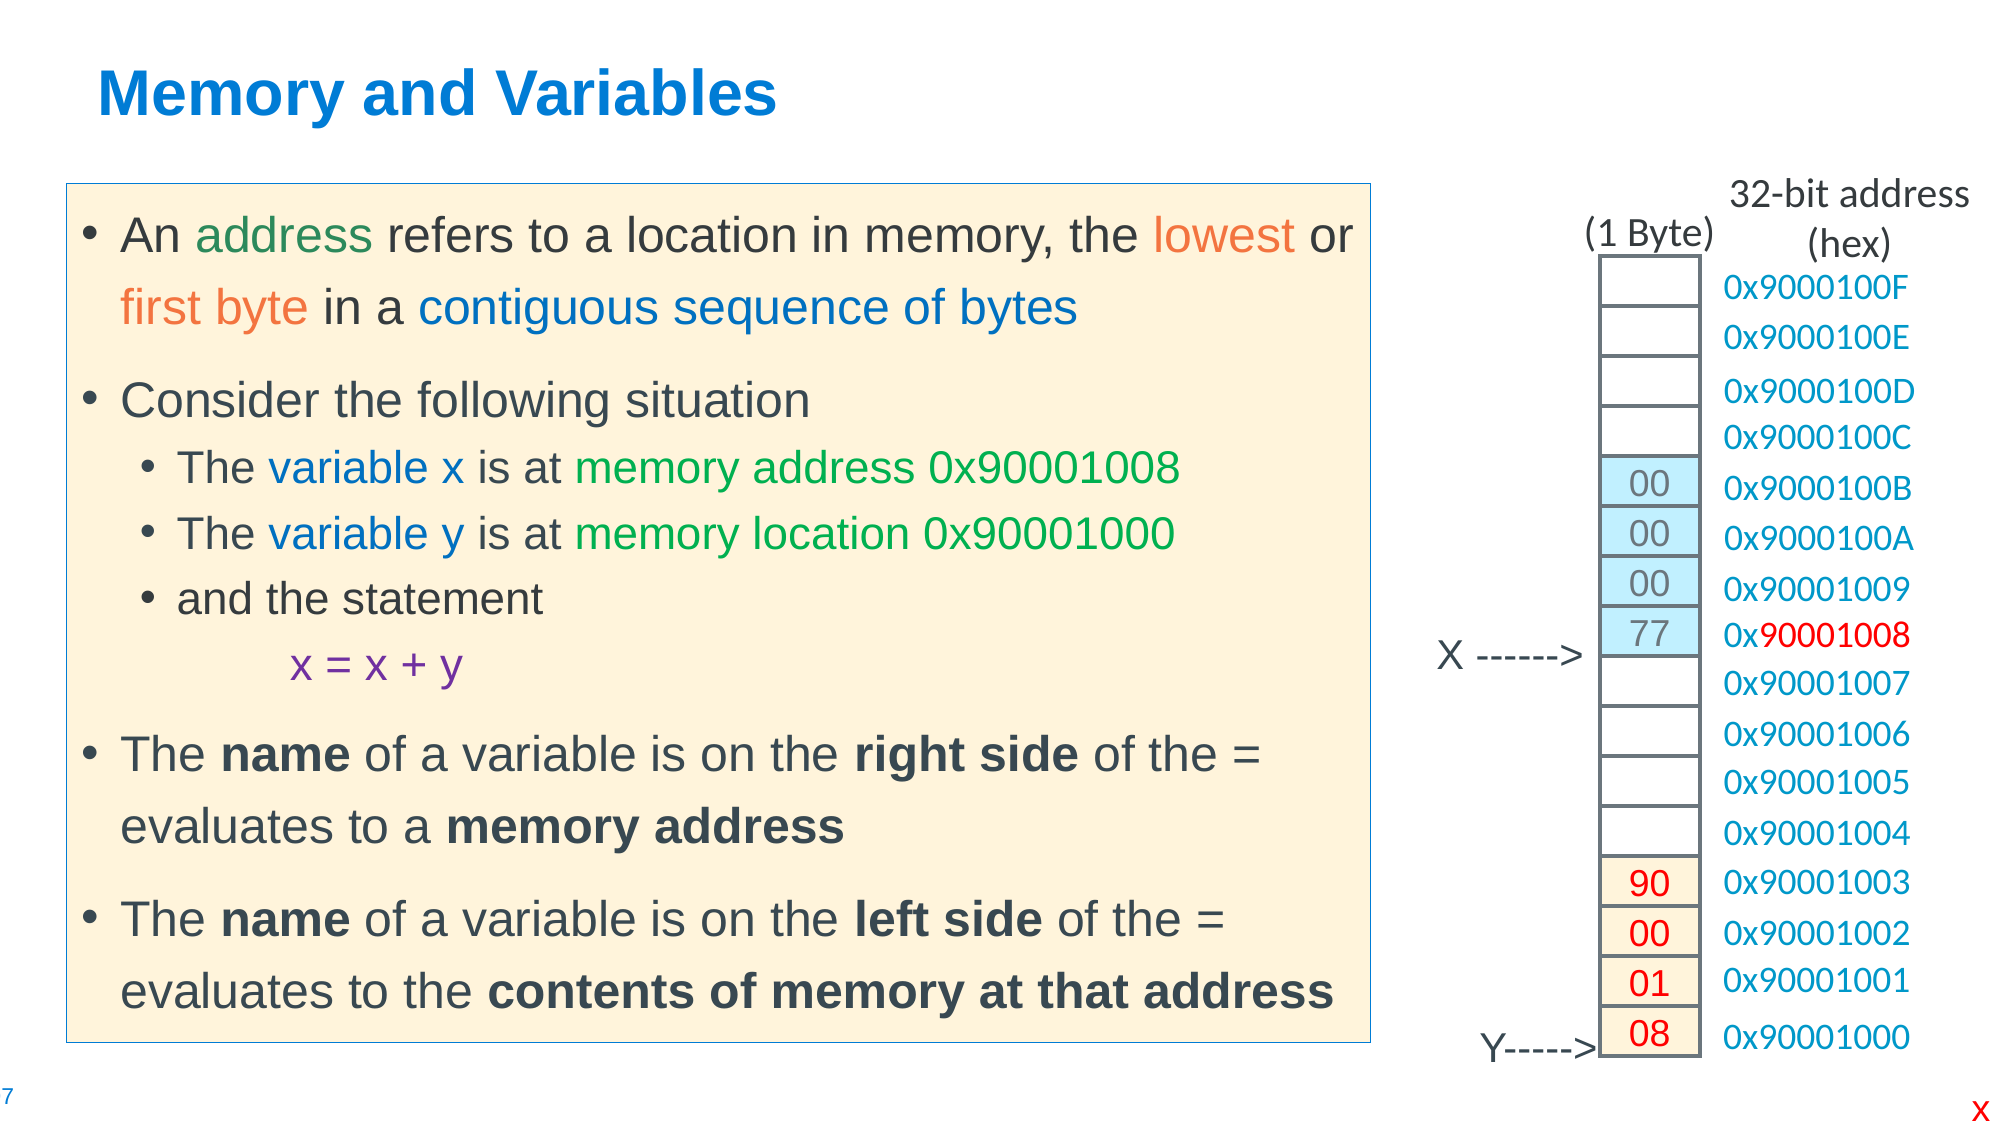

# Memory and Variables
32-bit address
(hex)
(1 Byte)
0x9000100F

0x9000100E

0x9000100D
0x9000100C

0x9000100B
00
00
0x9000100A
00
0x90001009
0x90001008
77
0x90001007

0x90001006

0x90001005

0x90001004

0x90001003
90
0x90001002
00
0x90001001
01
0x90001000
08
An address refers to a location in memory, the lowest or first byte in a contiguous sequence of bytes
Consider the following situation
The variable x is at memory address 0x90001008
The variable y is at memory location 0x90001000
and the statement
	x = x + y
The name of a variable is on the right side of the = evaluates to a memory address
The name of a variable is on the left side of the = evaluates to the contents of memory at that address

X ------>
Y----->
x